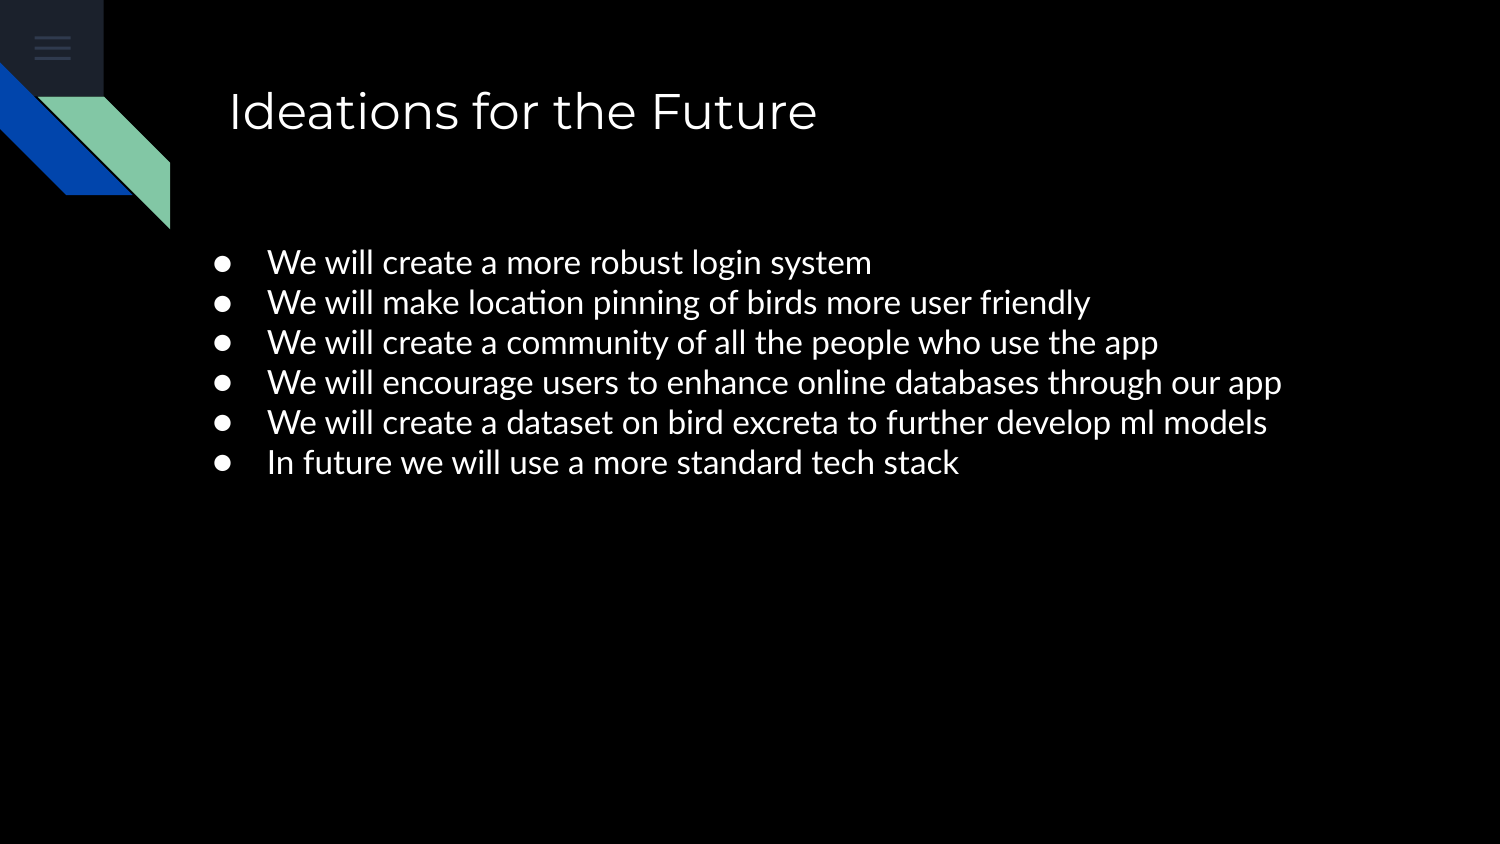

# Ideations for the Future
We will create a more robust login system
We will make location pinning of birds more user friendly
We will create a community of all the people who use the app
We will encourage users to enhance online databases through our app
We will create a dataset on bird excreta to further develop ml models
In future we will use a more standard tech stack